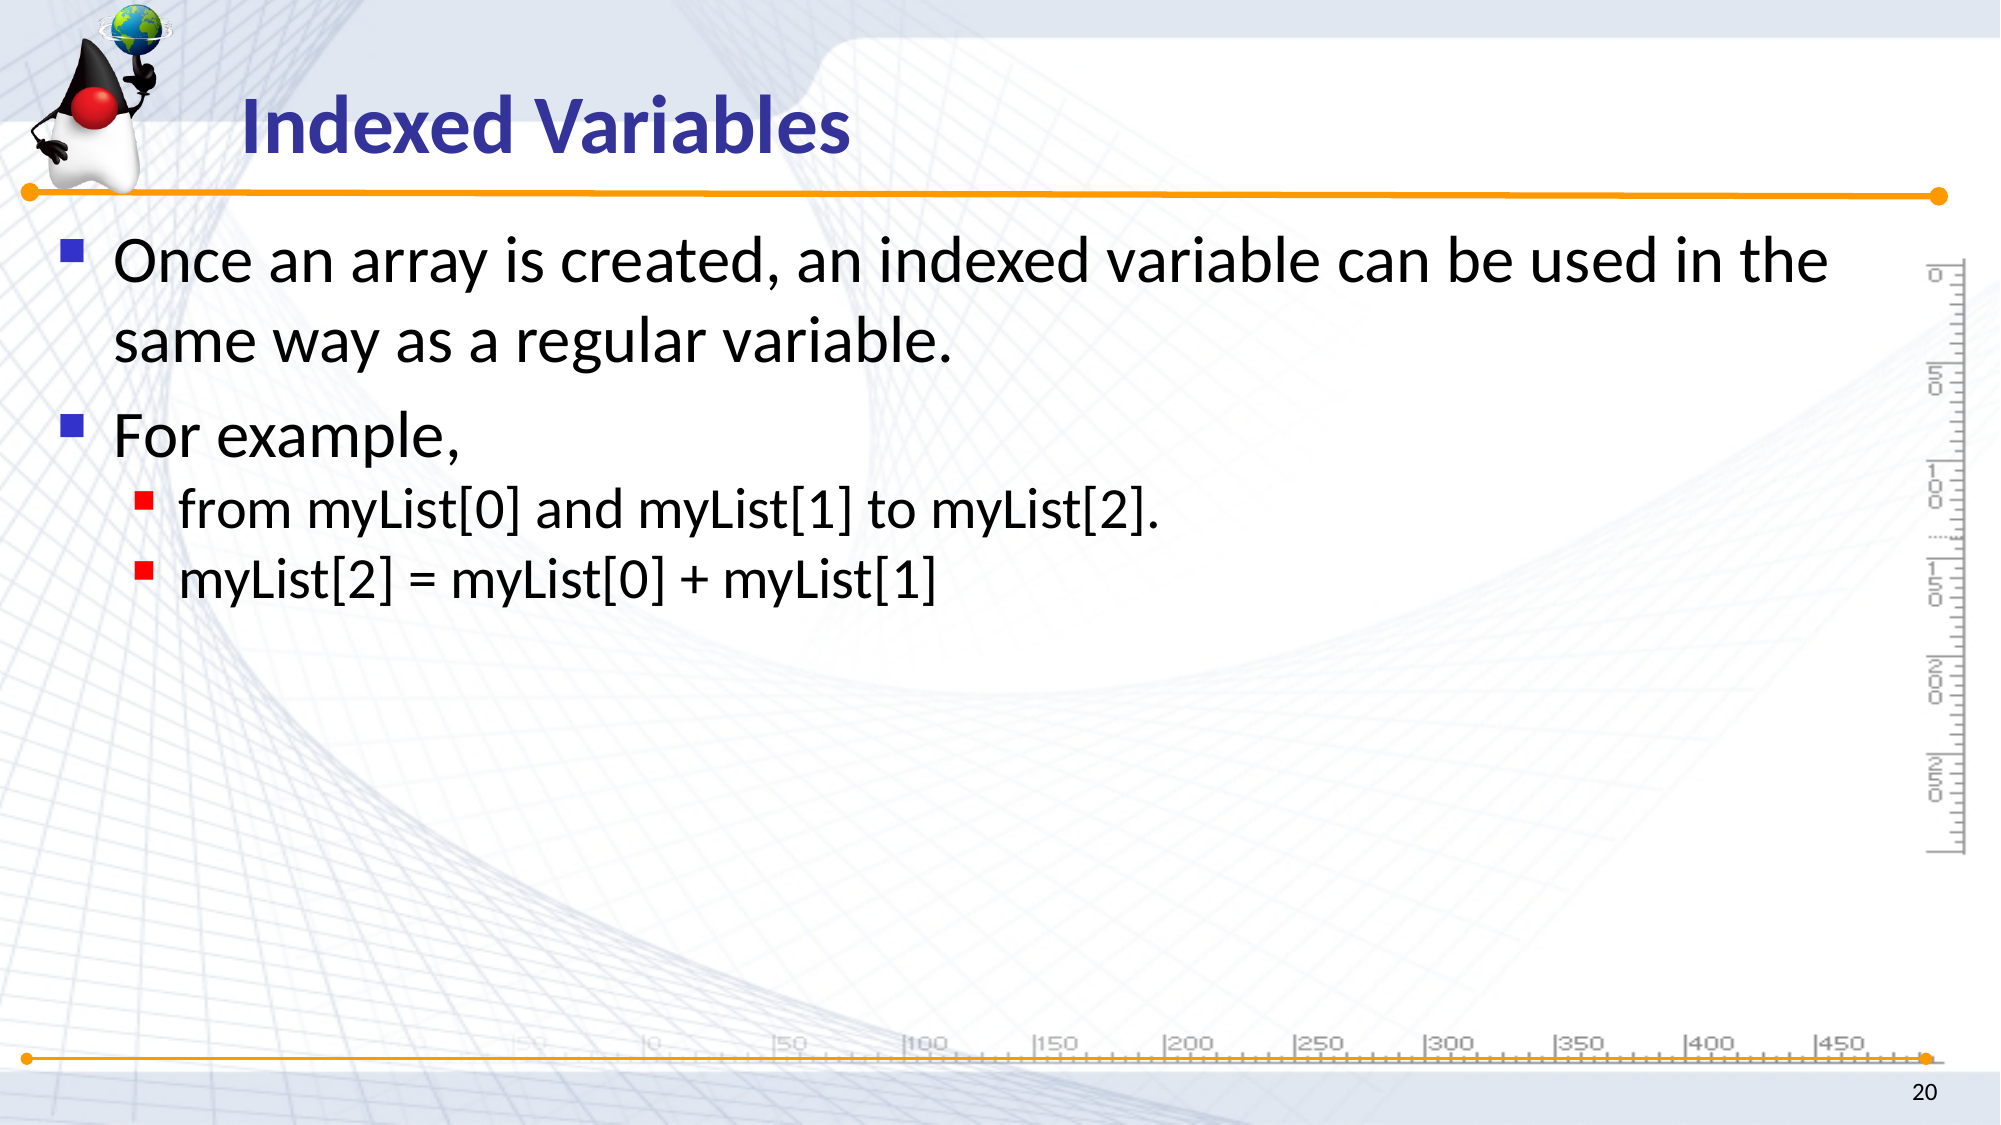

Indexed Variables
Once an array is created, an indexed variable can be used in the same way as a regular variable.
For example,
from myList[0] and myList[1] to myList[2].
myList[2] = myList[0] + myList[1]
20